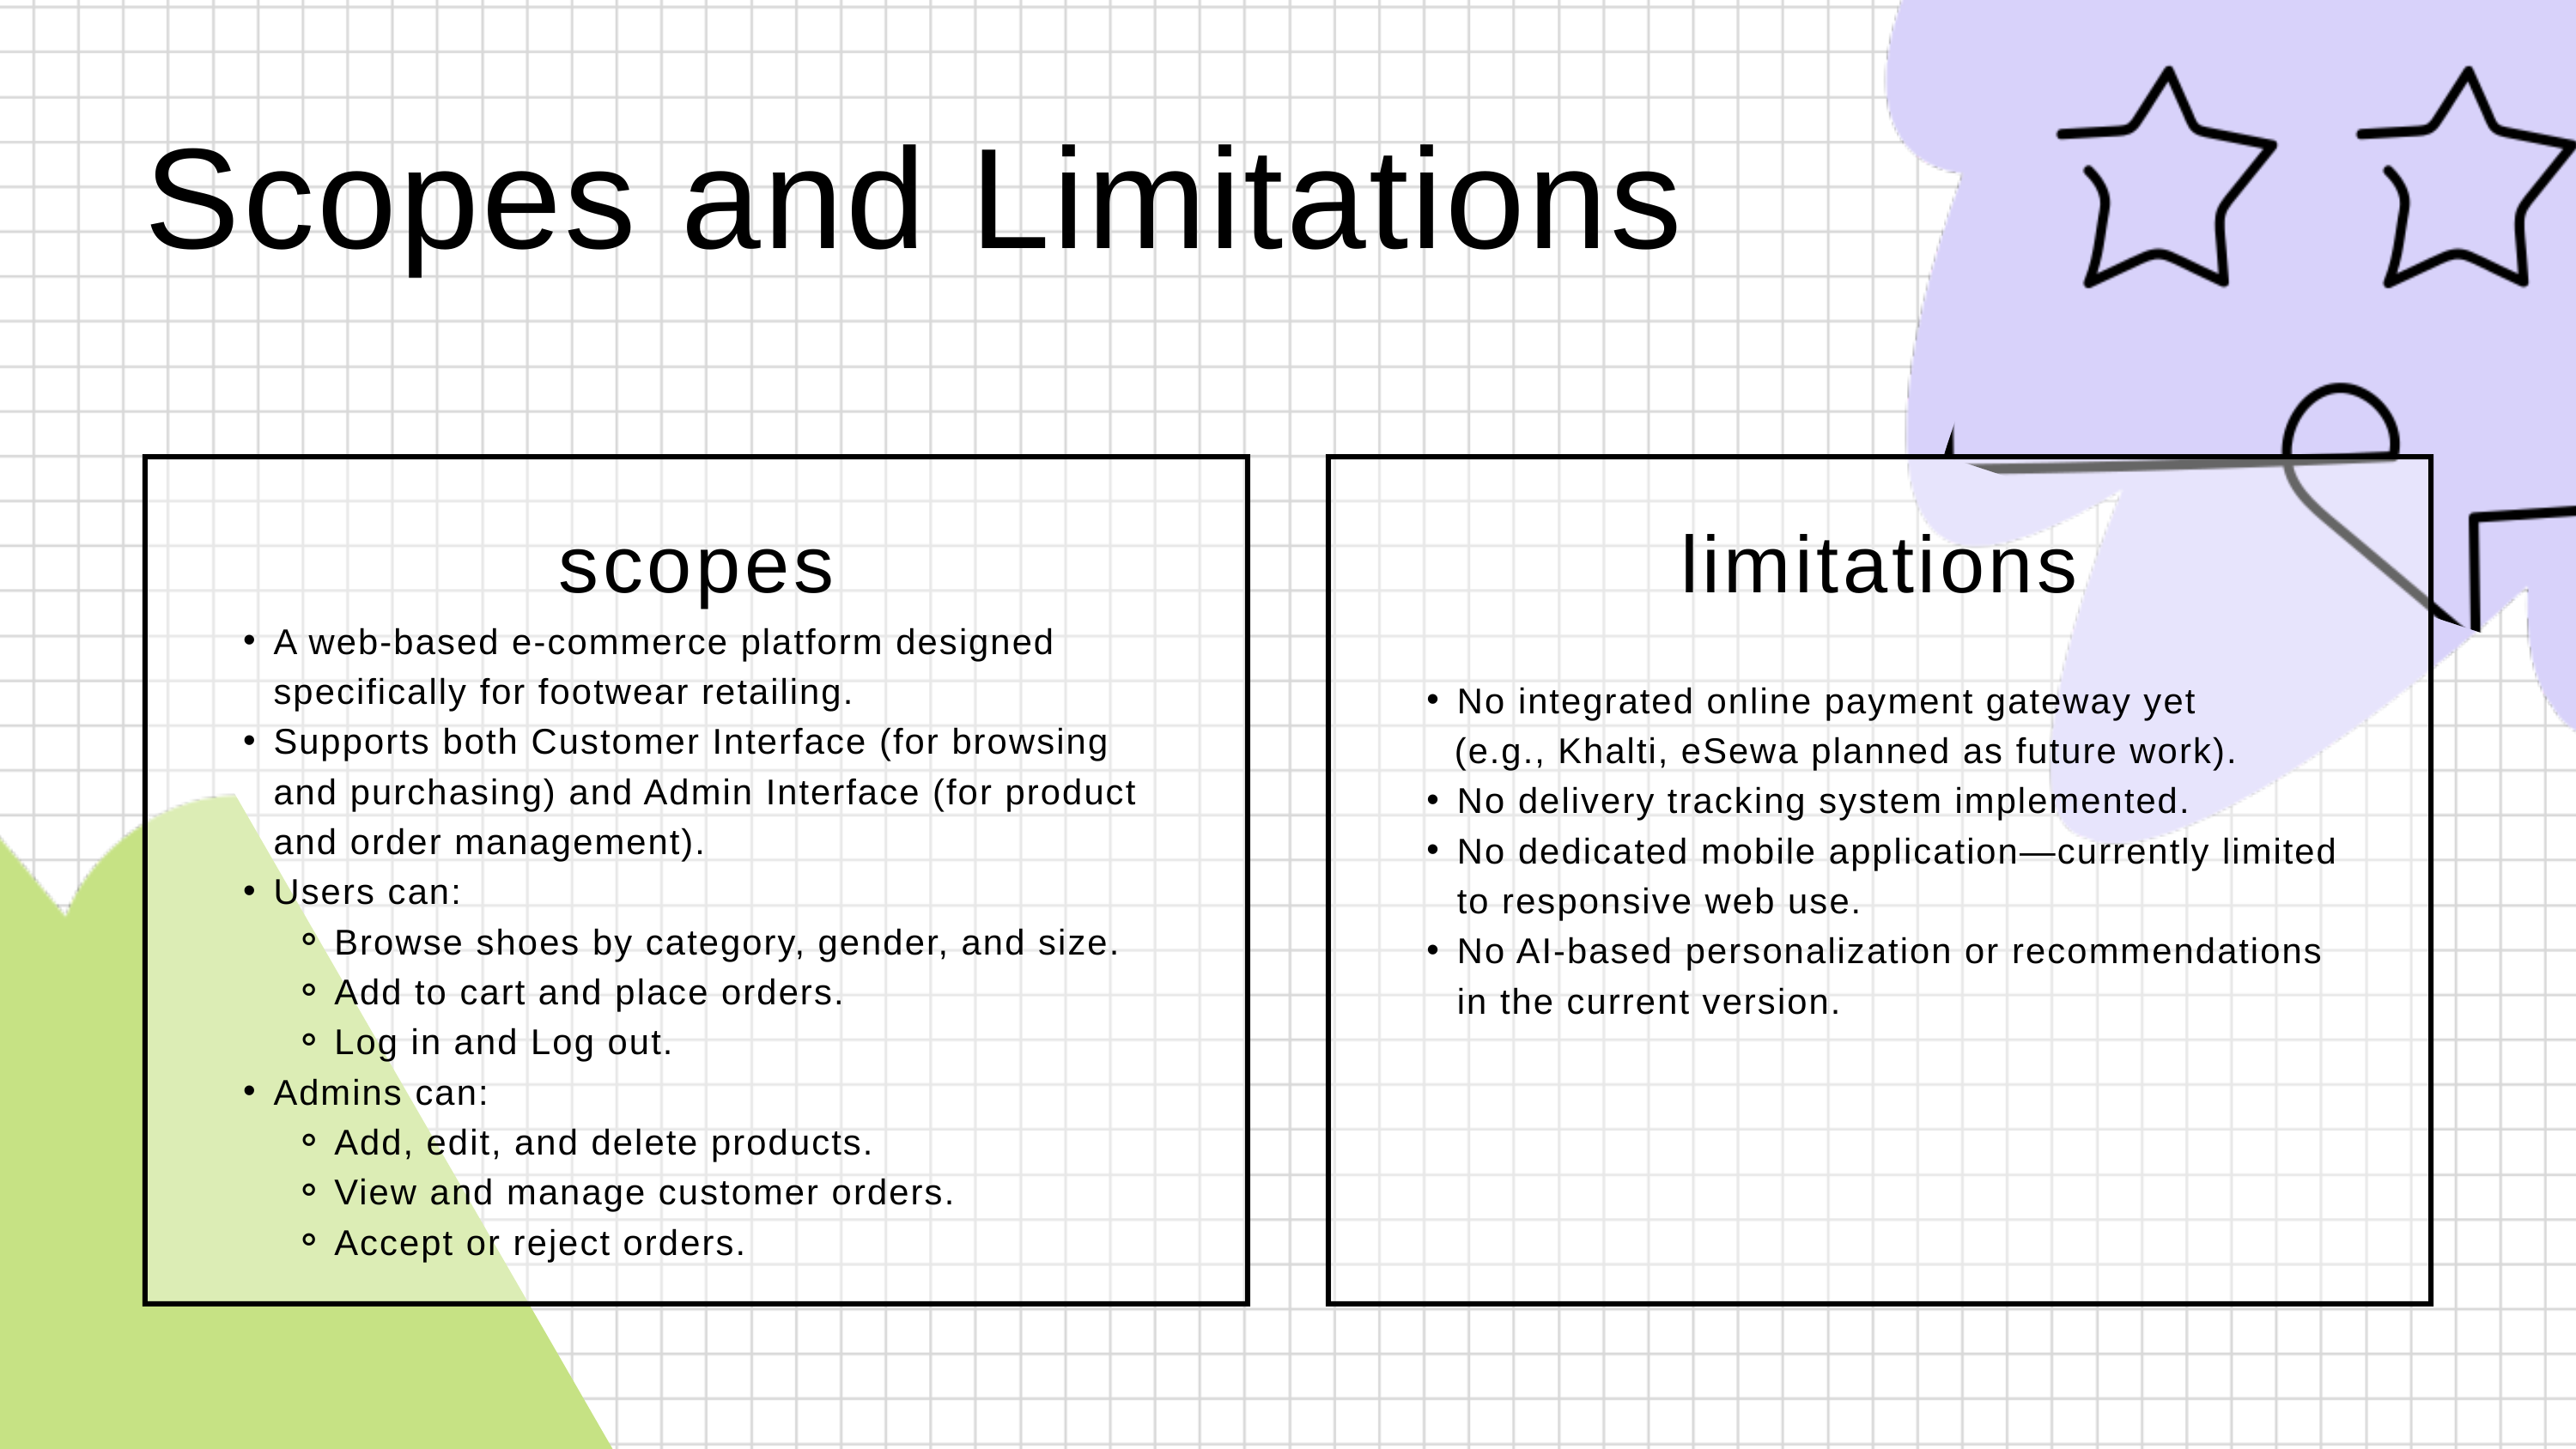

Scopes and Limitations

scopes
limitations
A web-based e-commerce platform designed specifically for footwear retailing.
Supports both Customer Interface (for browsing and purchasing) and Admin Interface (for product and order management).
Users can:
Browse shoes by category, gender, and size.
Add to cart and place orders.
Log in and Log out.
Admins can:
Add, edit, and delete products.
View and manage customer orders.
Accept or reject orders.
No integrated online payment gateway yet
     (e.g., Khalti, eSewa planned as future work).
No delivery tracking system implemented.
No dedicated mobile application—currently limited to responsive web use.
No AI-based personalization or recommendations in the current version.